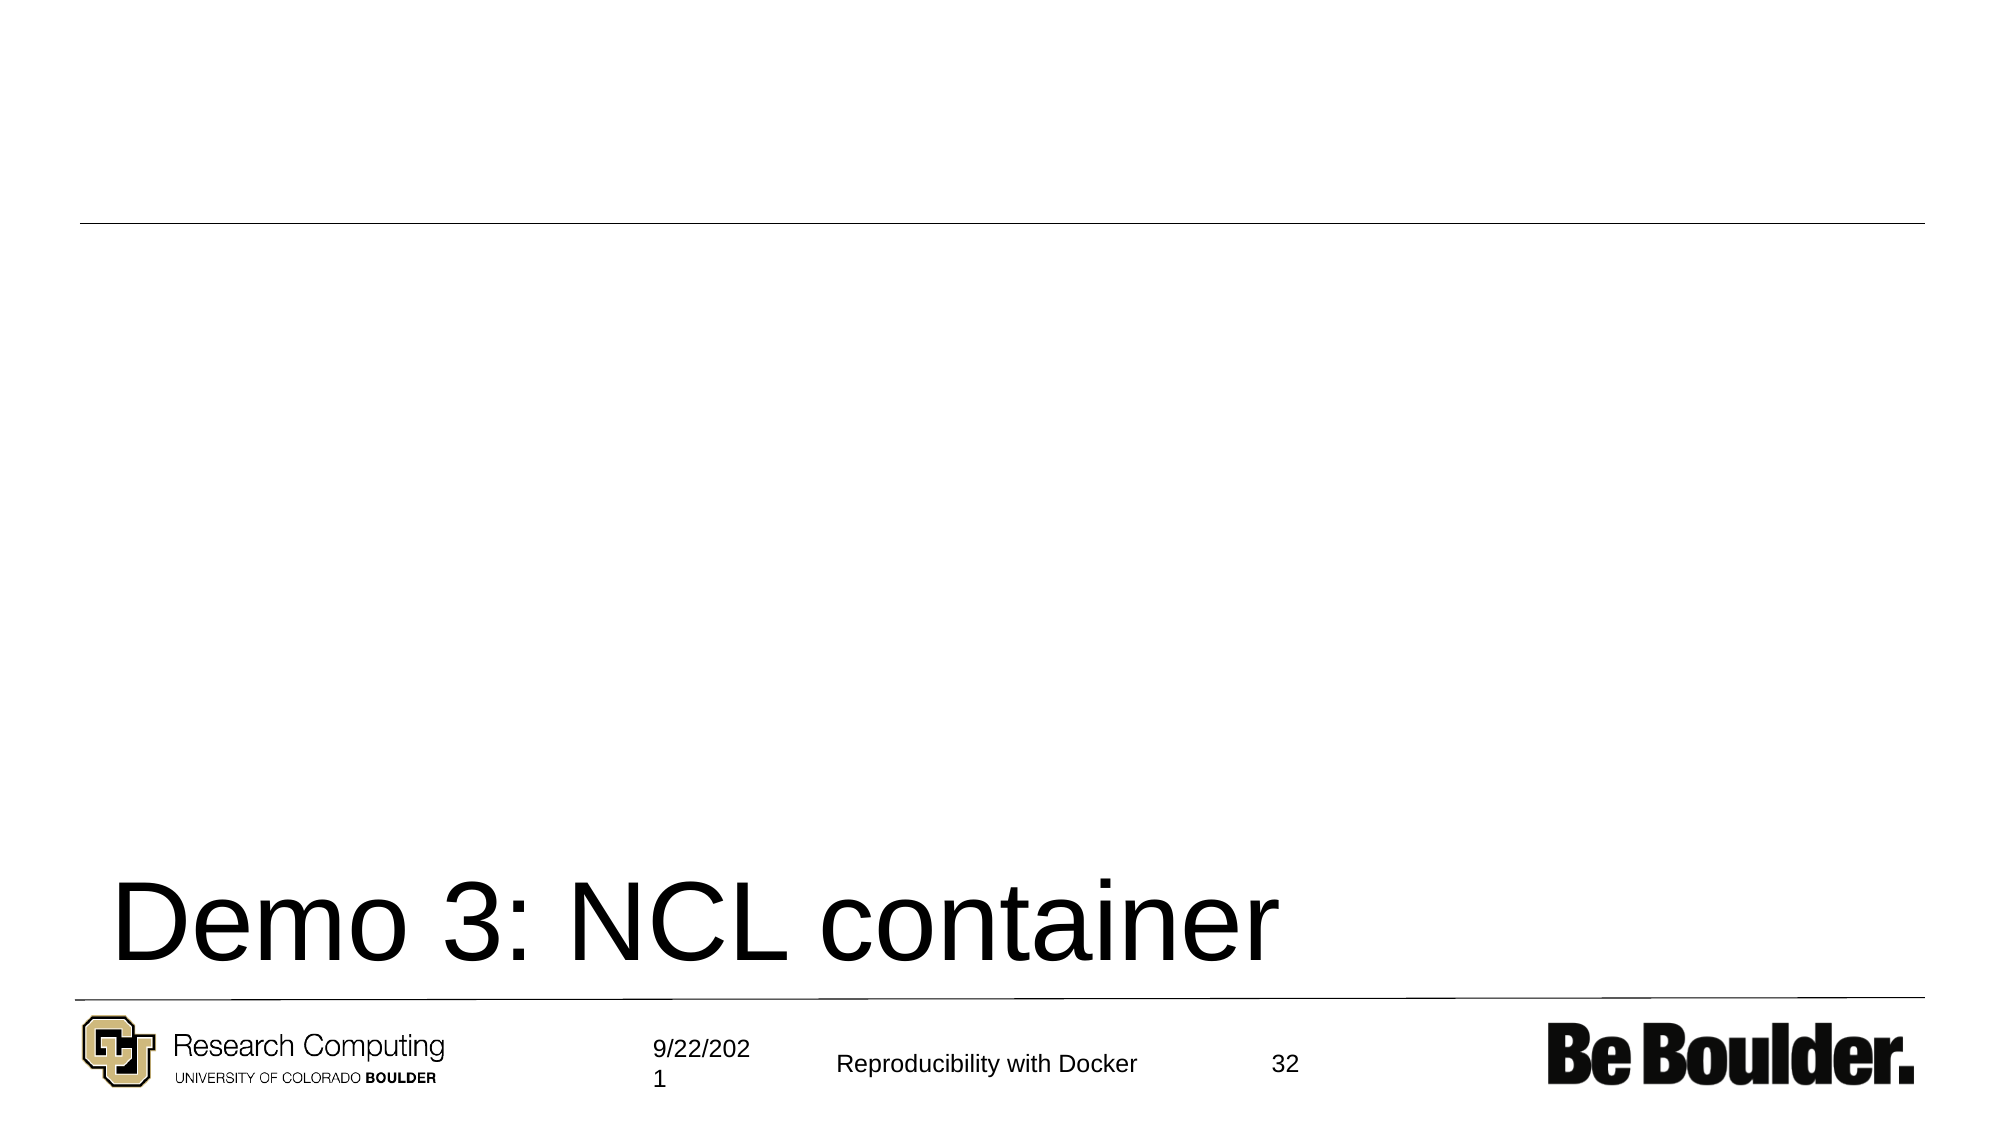

# Demo 3: NCL container
9/22/2021
32
Reproducibility with Docker